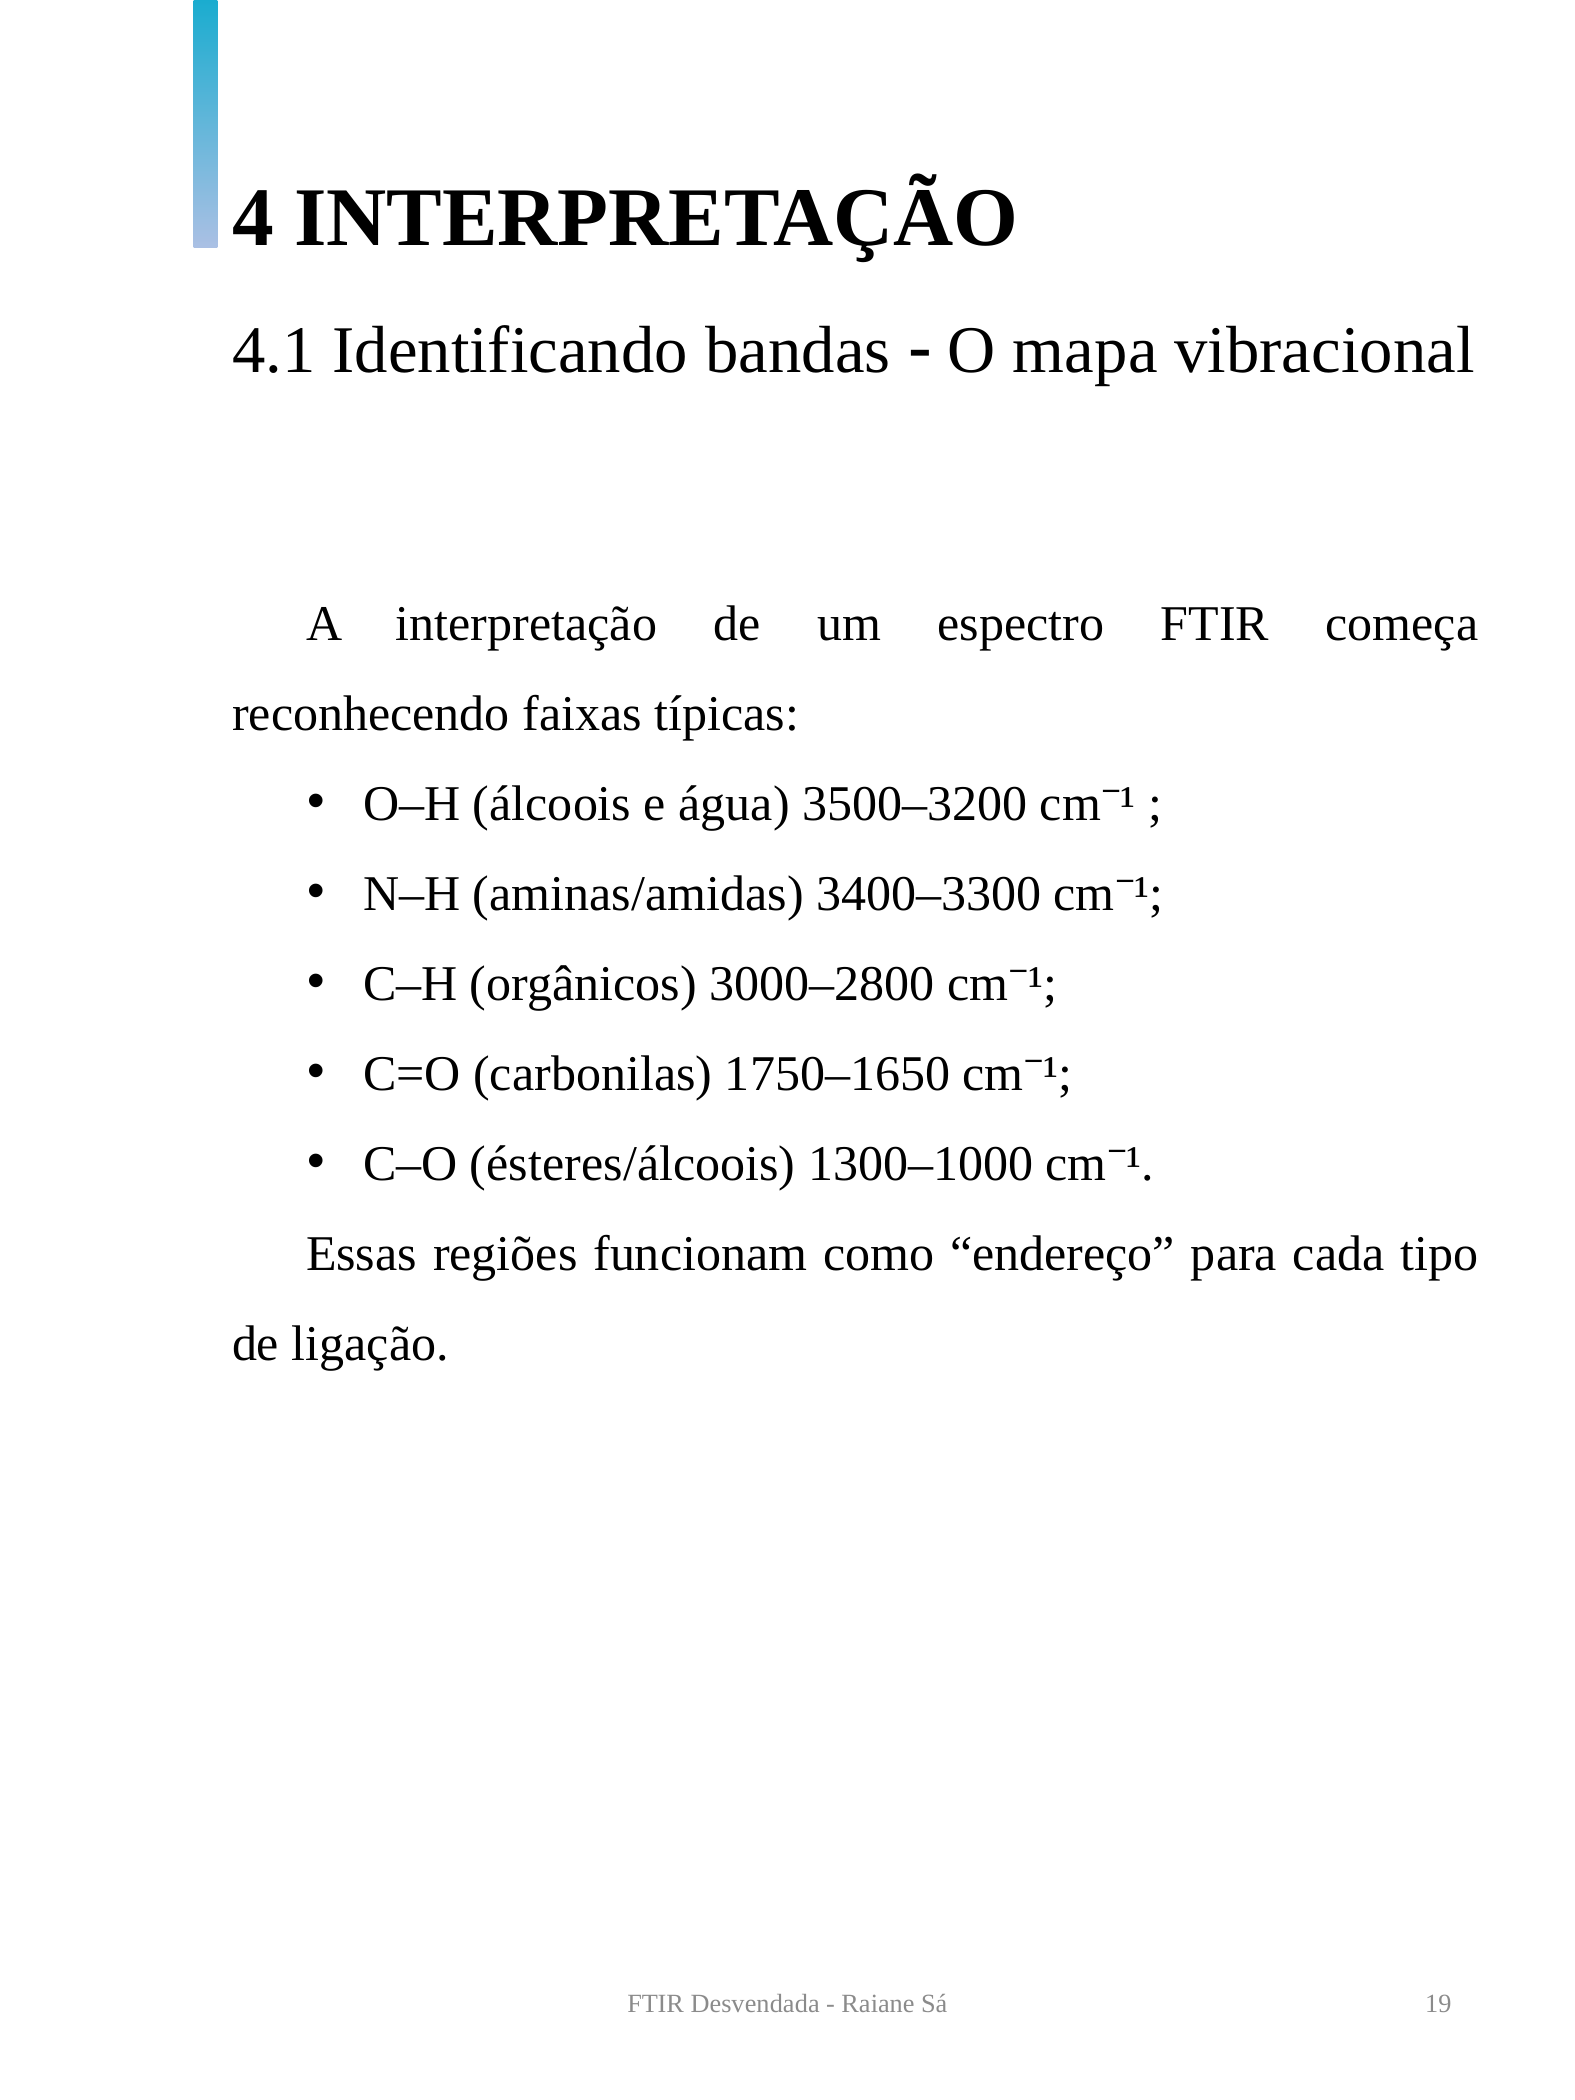

4 INTERPRETAÇÃO
4.1 Identificando bandas − O mapa vibracional
A interpretação de um espectro FTIR começa reconhecendo faixas típicas:
O–H (álcoois e água) 3500–3200 cm⁻¹ ;
N–H (aminas/amidas) 3400–3300 cm⁻¹;
C–H (orgânicos) 3000–2800 cm⁻¹;
C=O (carbonilas) 1750–1650 cm⁻¹;
C–O (ésteres/álcoois) 1300–1000 cm⁻¹.
Essas regiões funcionam como “endereço” para cada tipo de ligação.
FTIR Desvendada - Raiane Sá
19